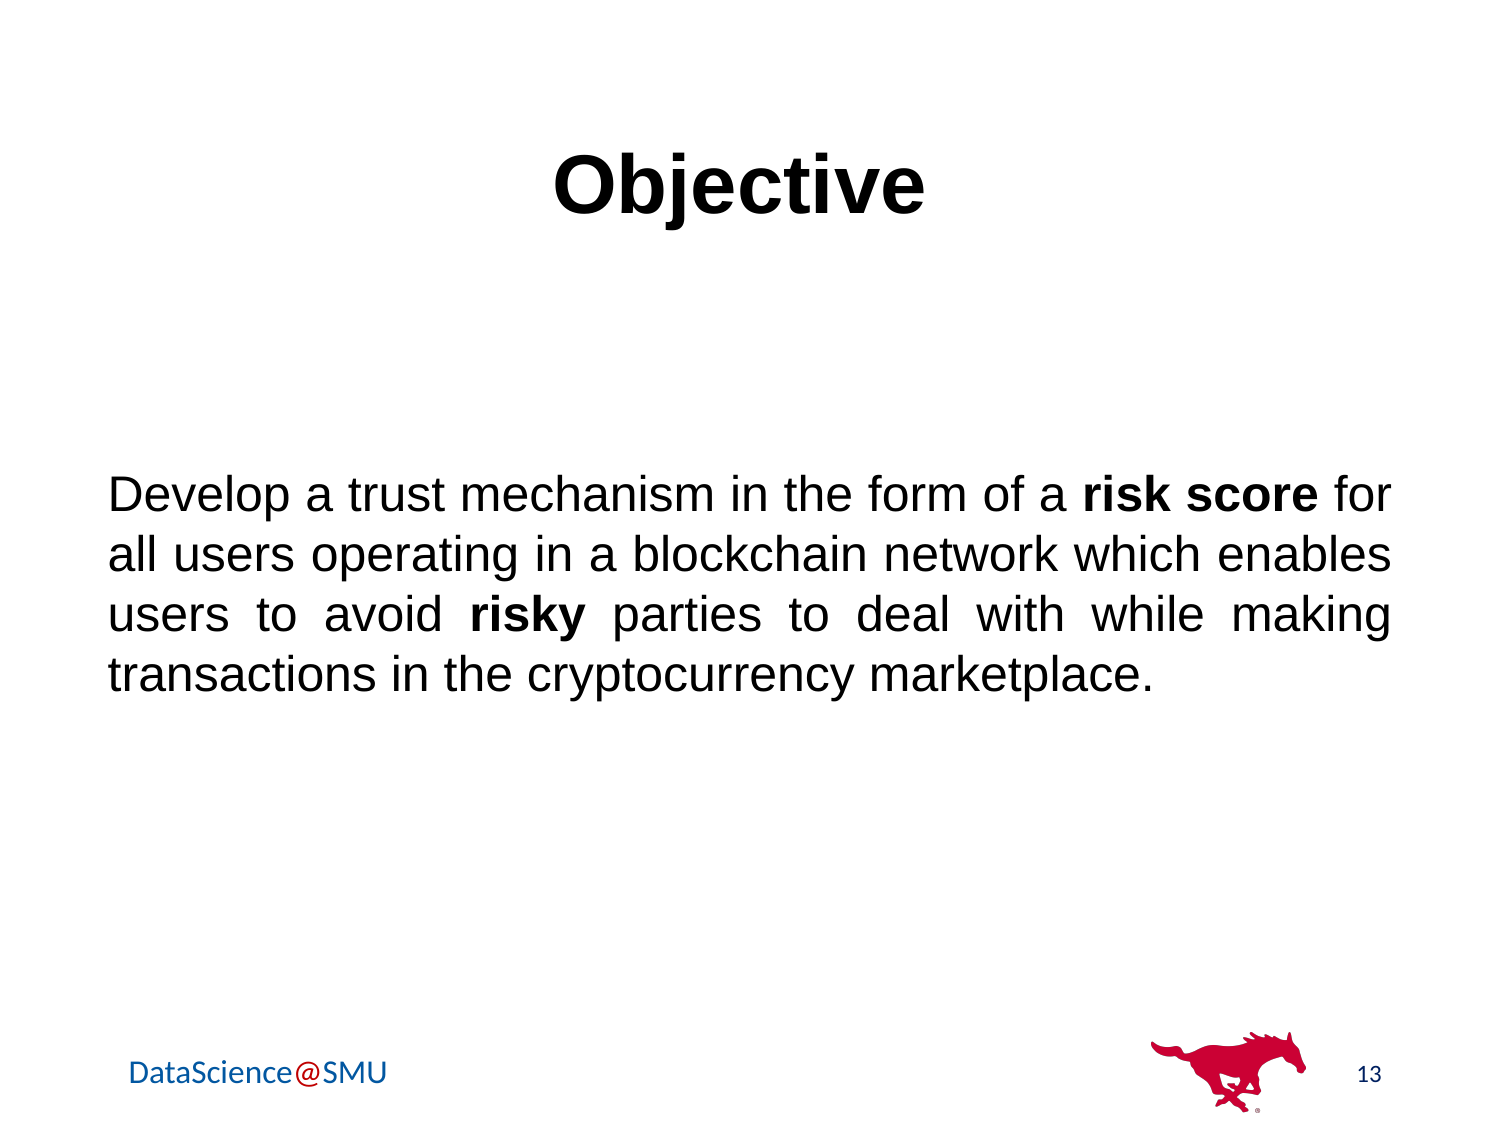

# Objective
Develop a trust mechanism in the form of a risk score for all users operating in a blockchain network which enables users to avoid risky parties to deal with while making transactions in the cryptocurrency marketplace.
13